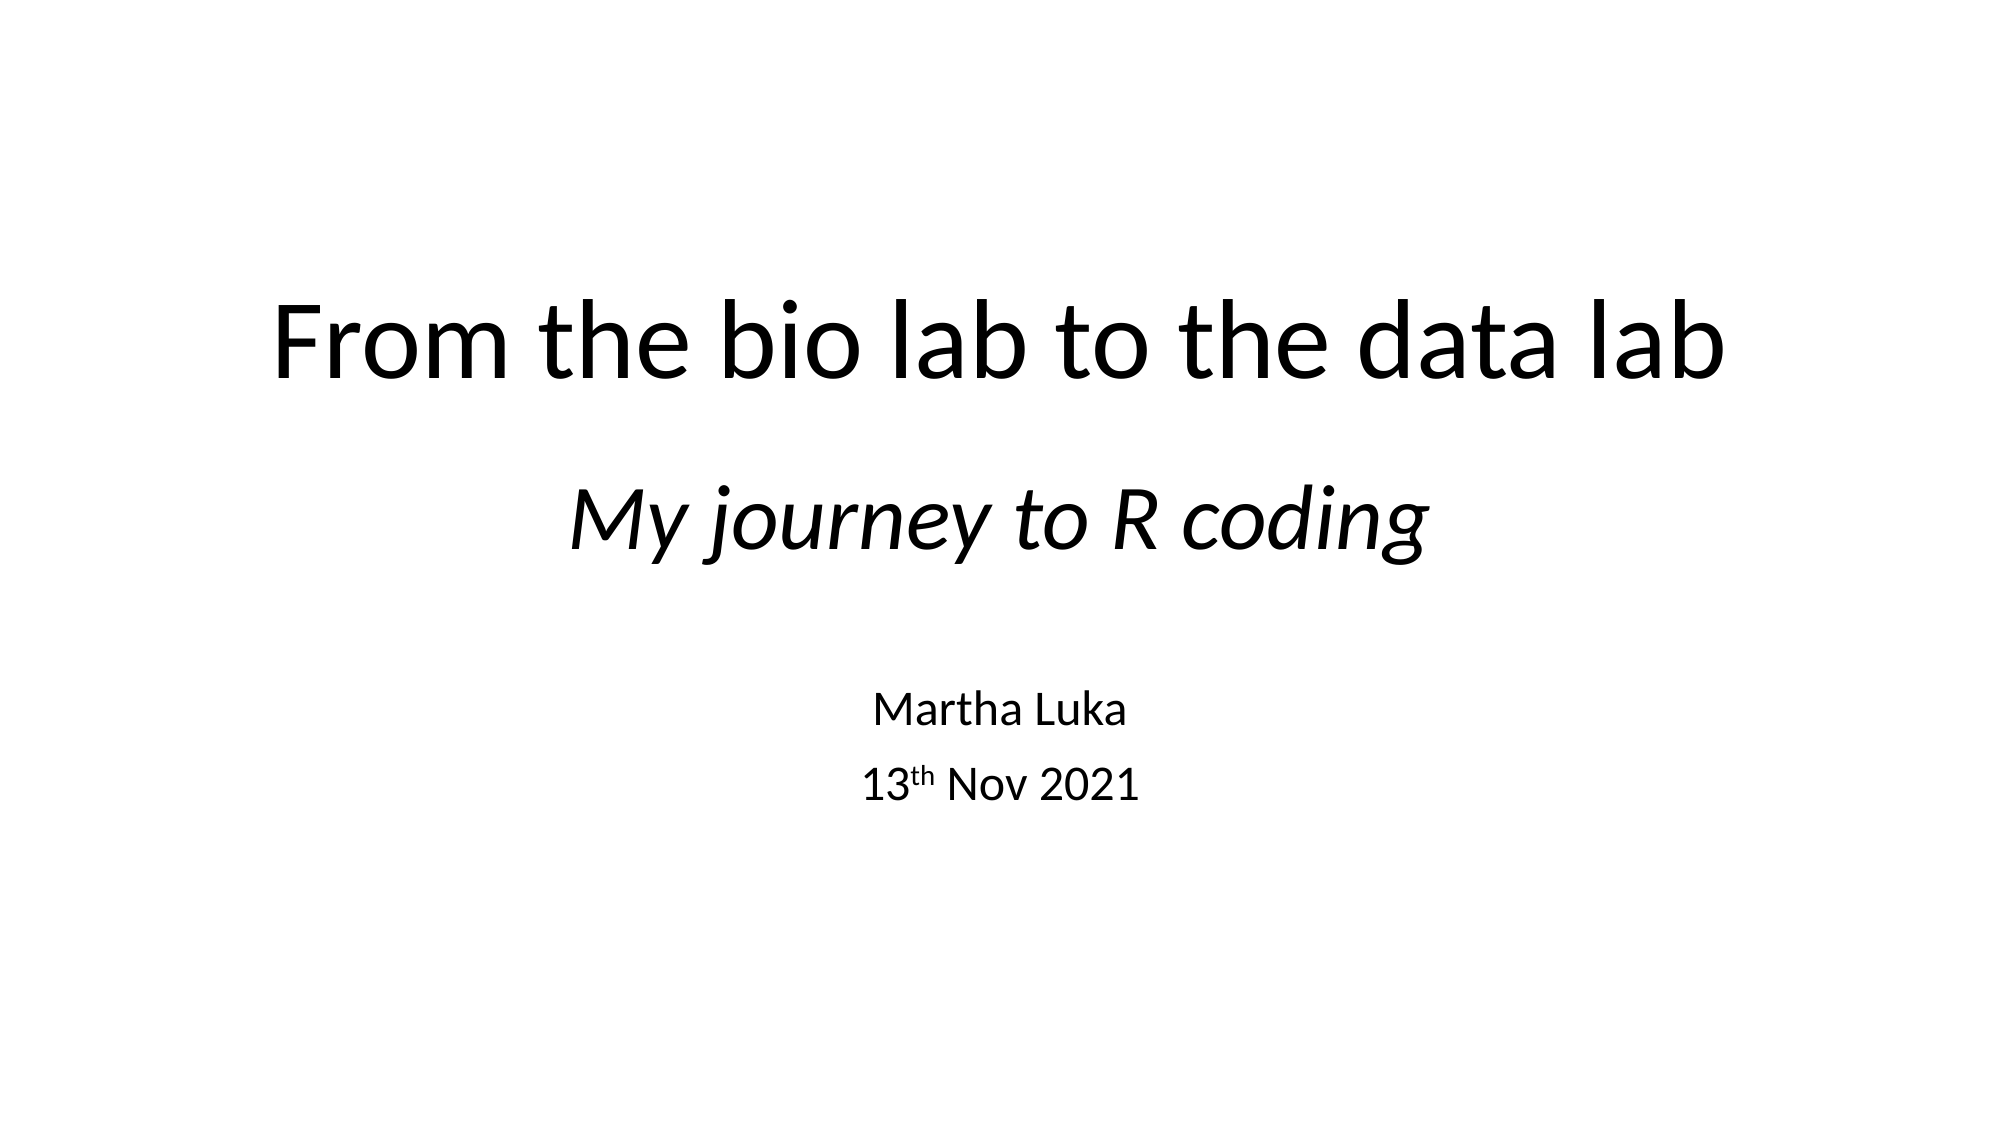

# From the bio lab to the data lab My journey to R coding
Martha Luka
13th Nov 2021